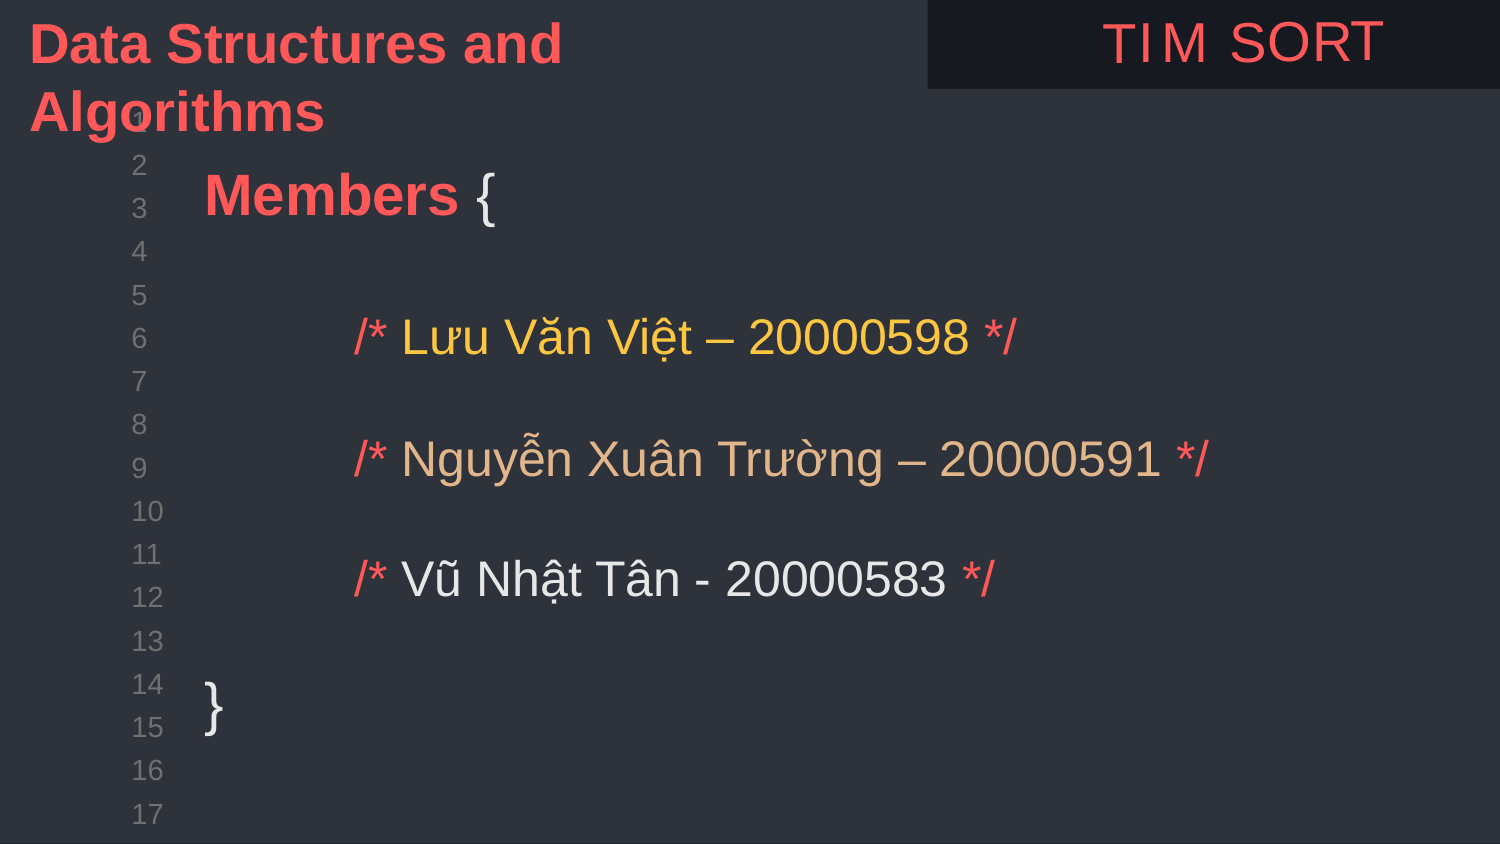

Data Structures and Algorithms
T
T
R
O
I
S
M
Members {

	/* Lưu Văn Việt – 20000598 */
	/* Nguyễn Xuân Trường – 20000591 */

	/* Vũ Nhật Tân - 20000583 */

}